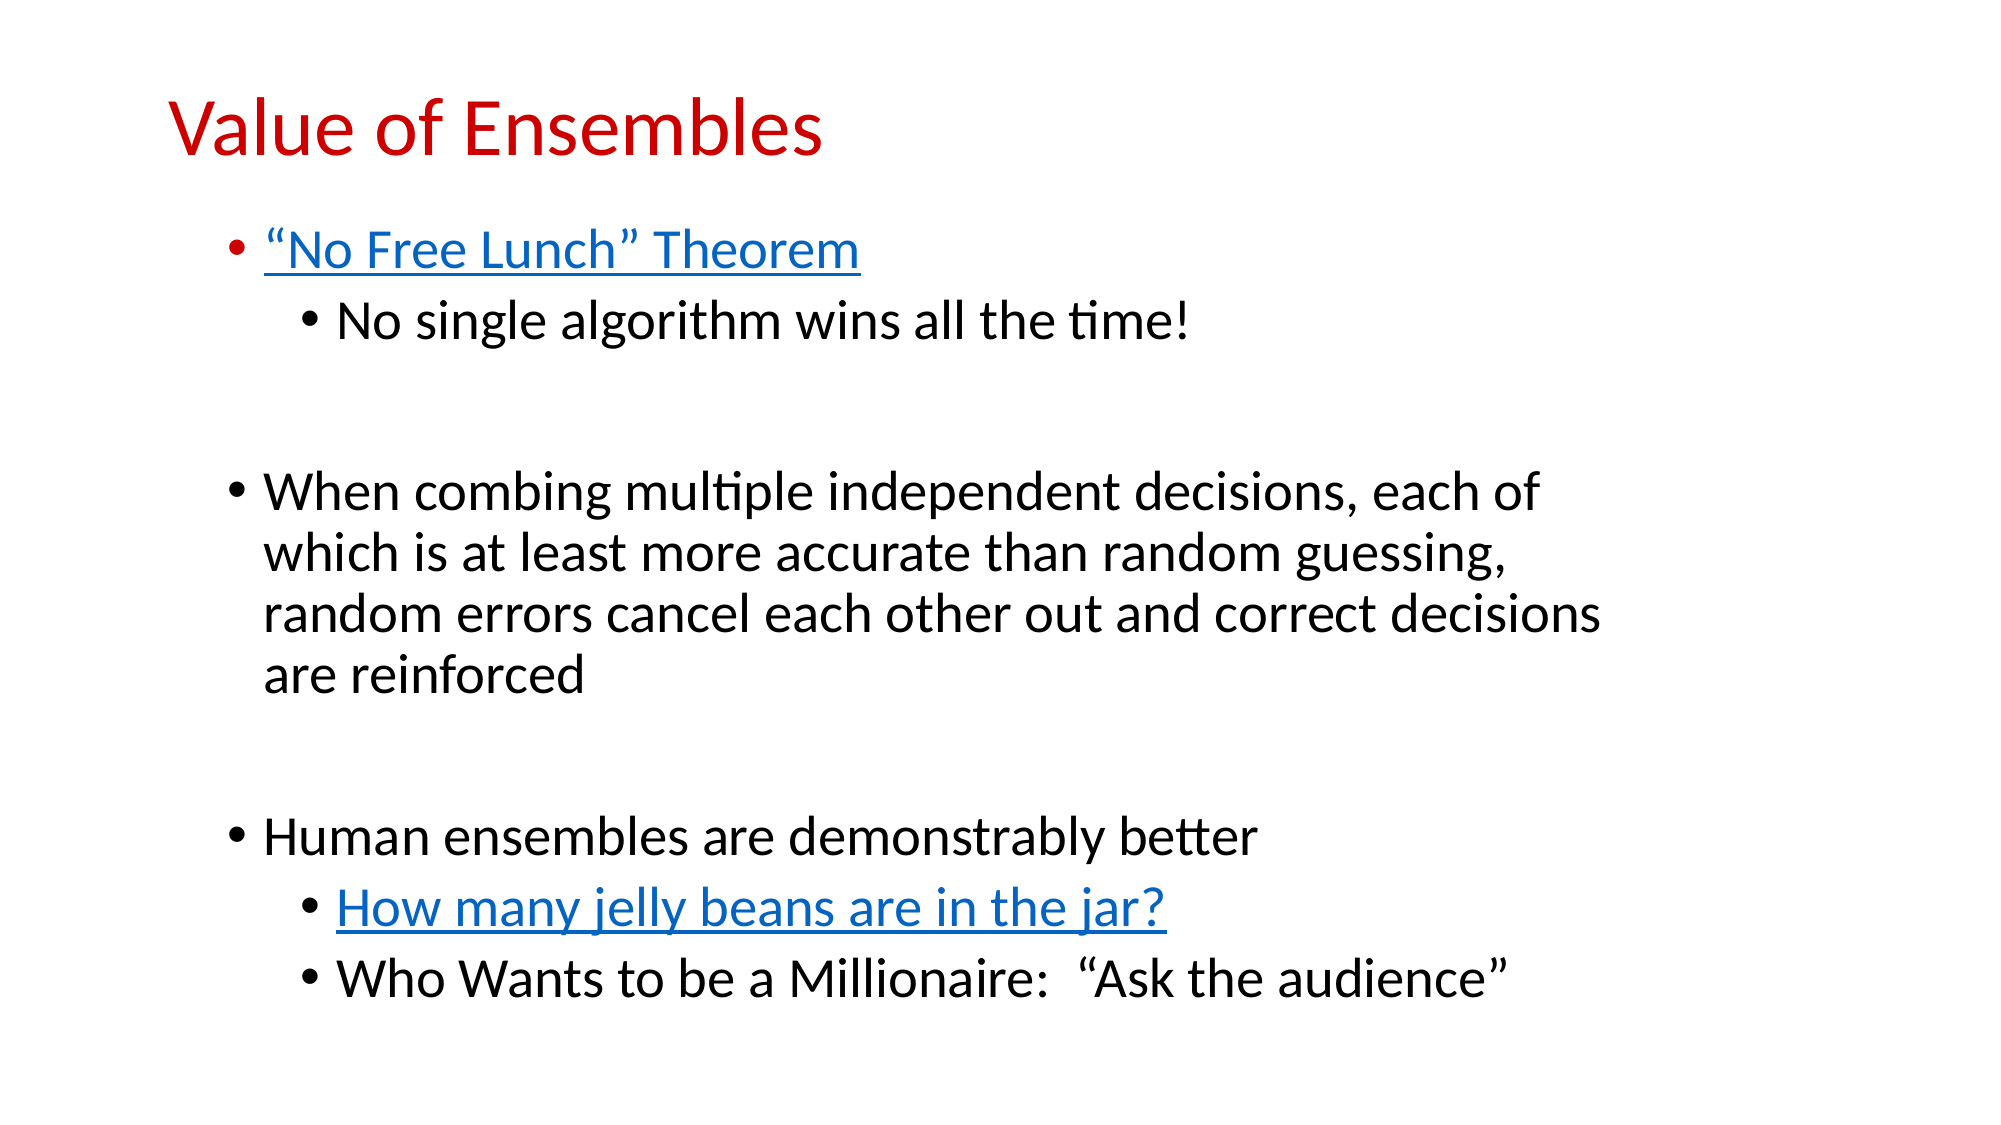

# Value of Ensembles
“No Free Lunch” Theorem
No single algorithm wins all the time!

When combing multiple independent decisions, each of which is at least more accurate than random guessing, random errors cancel each other out and correct decisions are reinforced

Human ensembles are demonstrably better
How many jelly beans are in the jar?
Who Wants to be a Millionaire:  “Ask the audience”